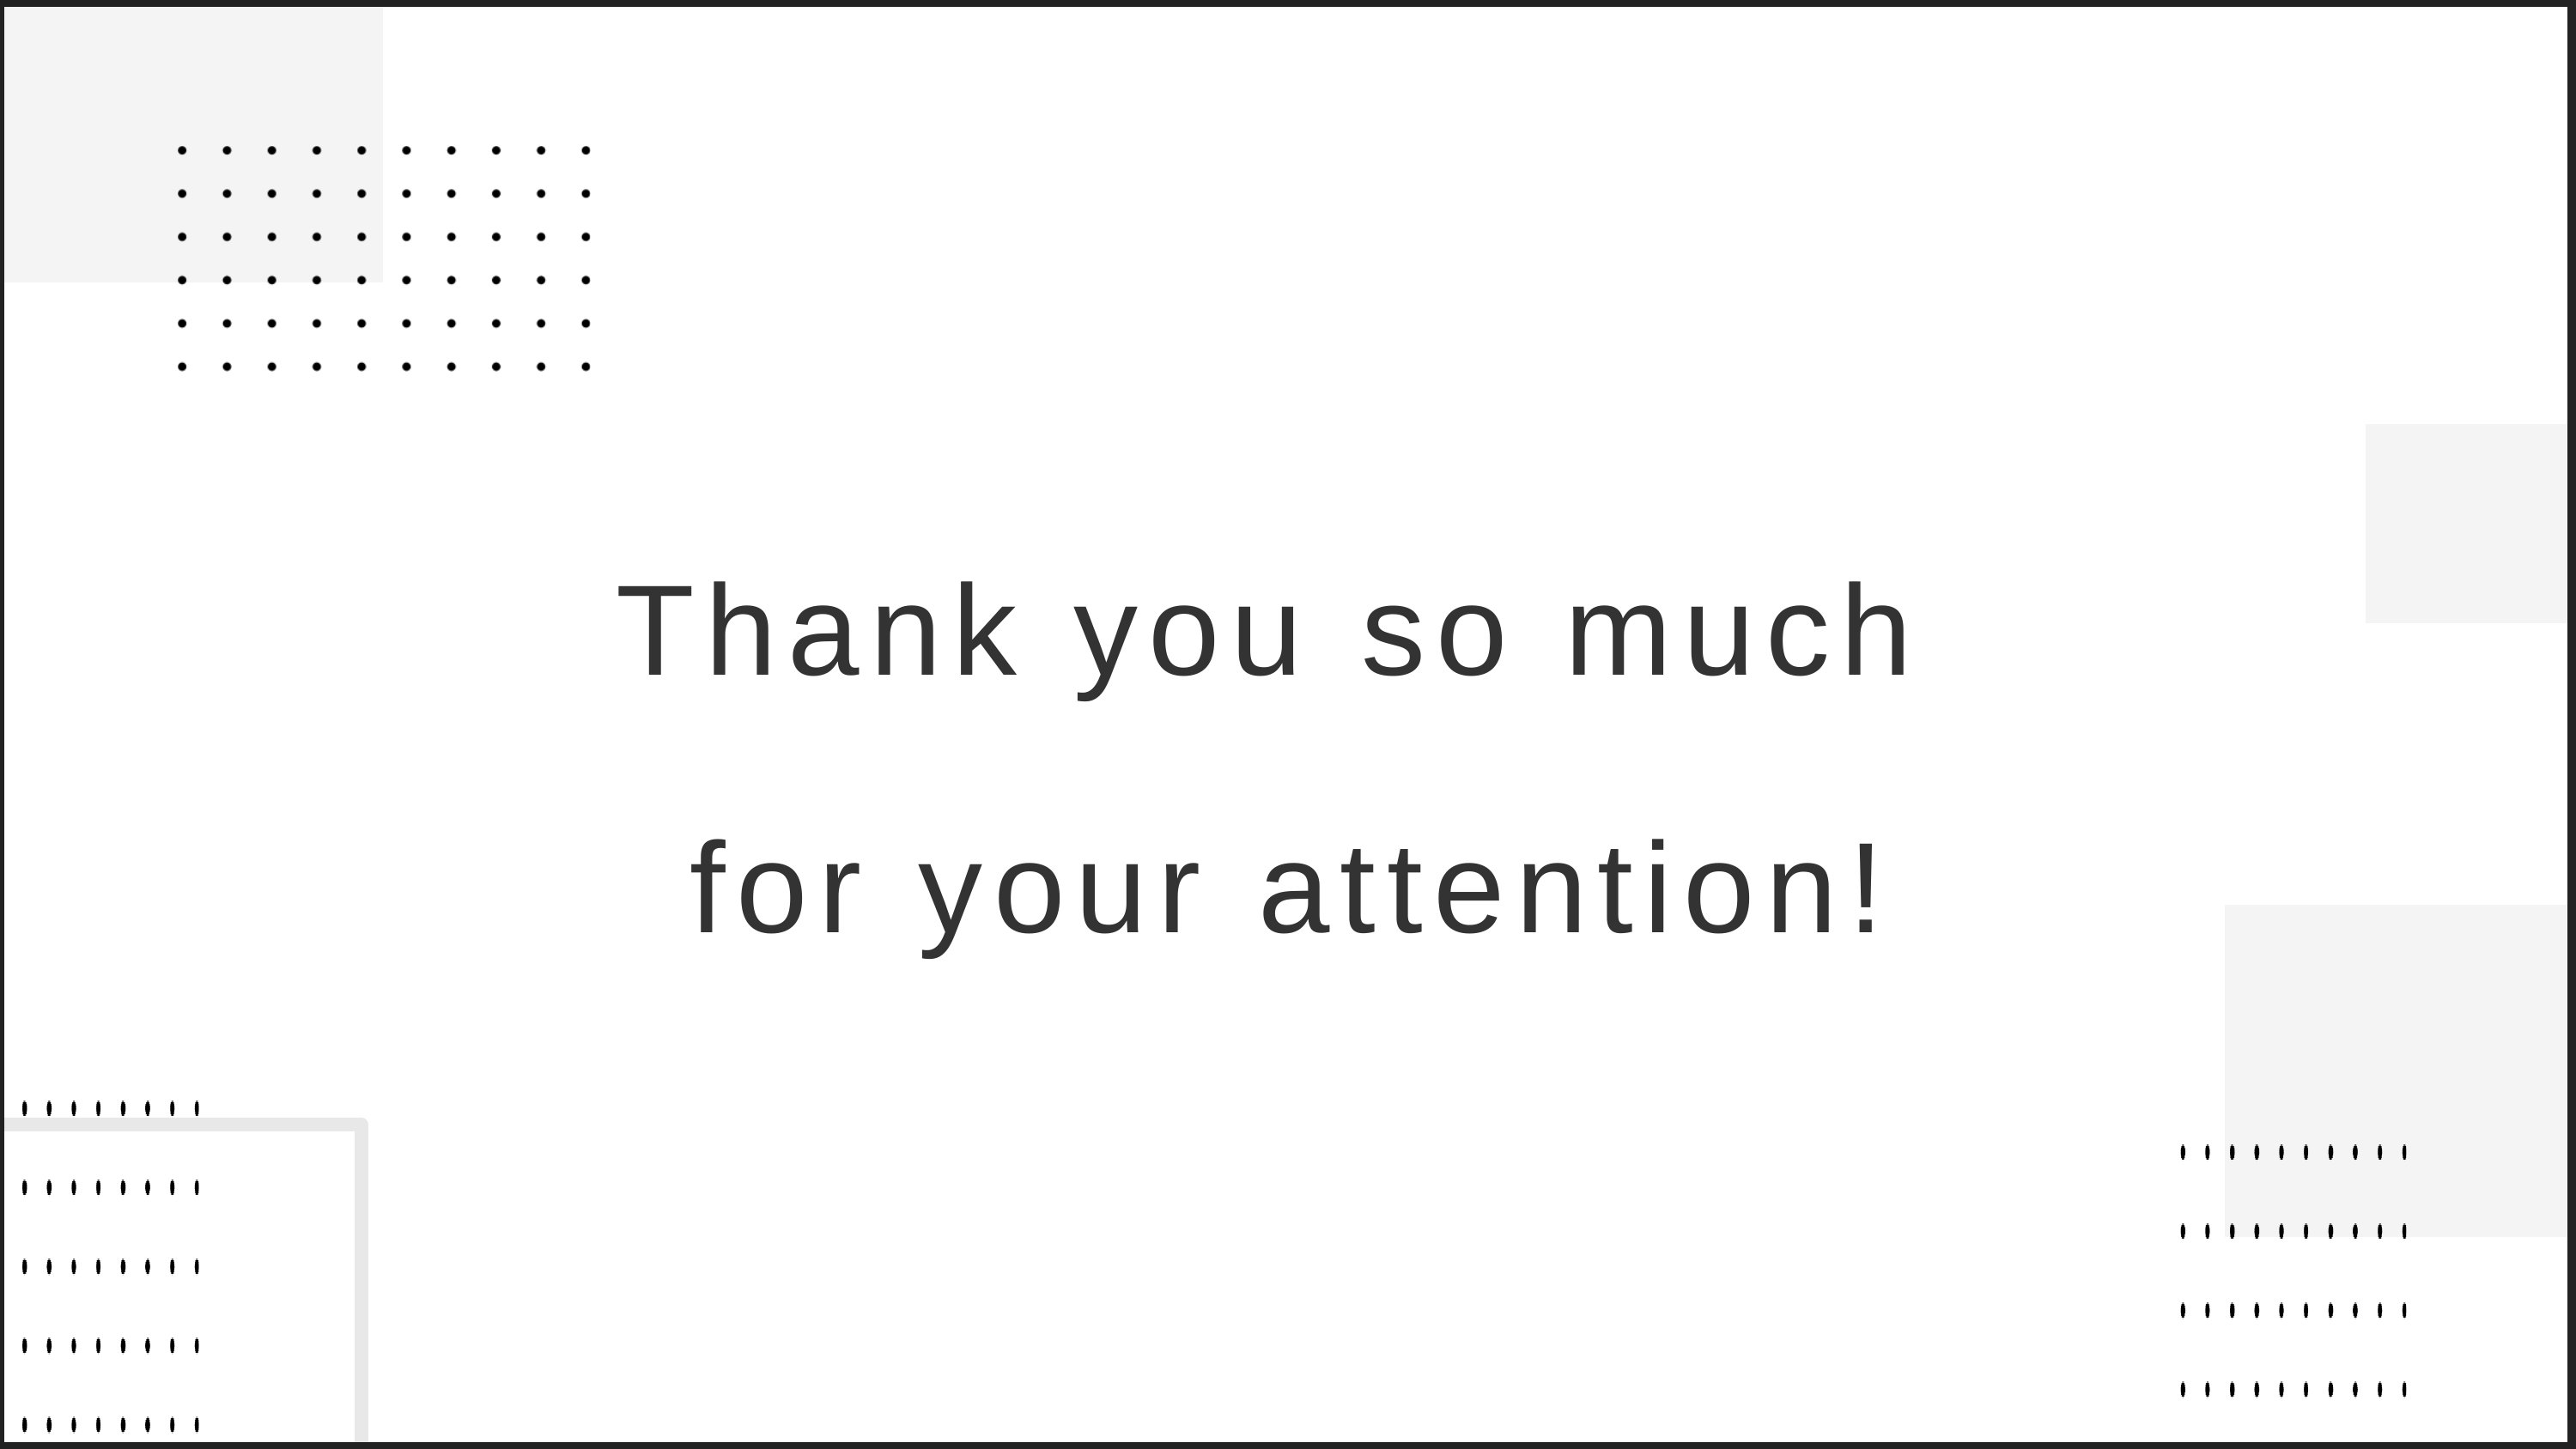

Thank you so much
for your attention!